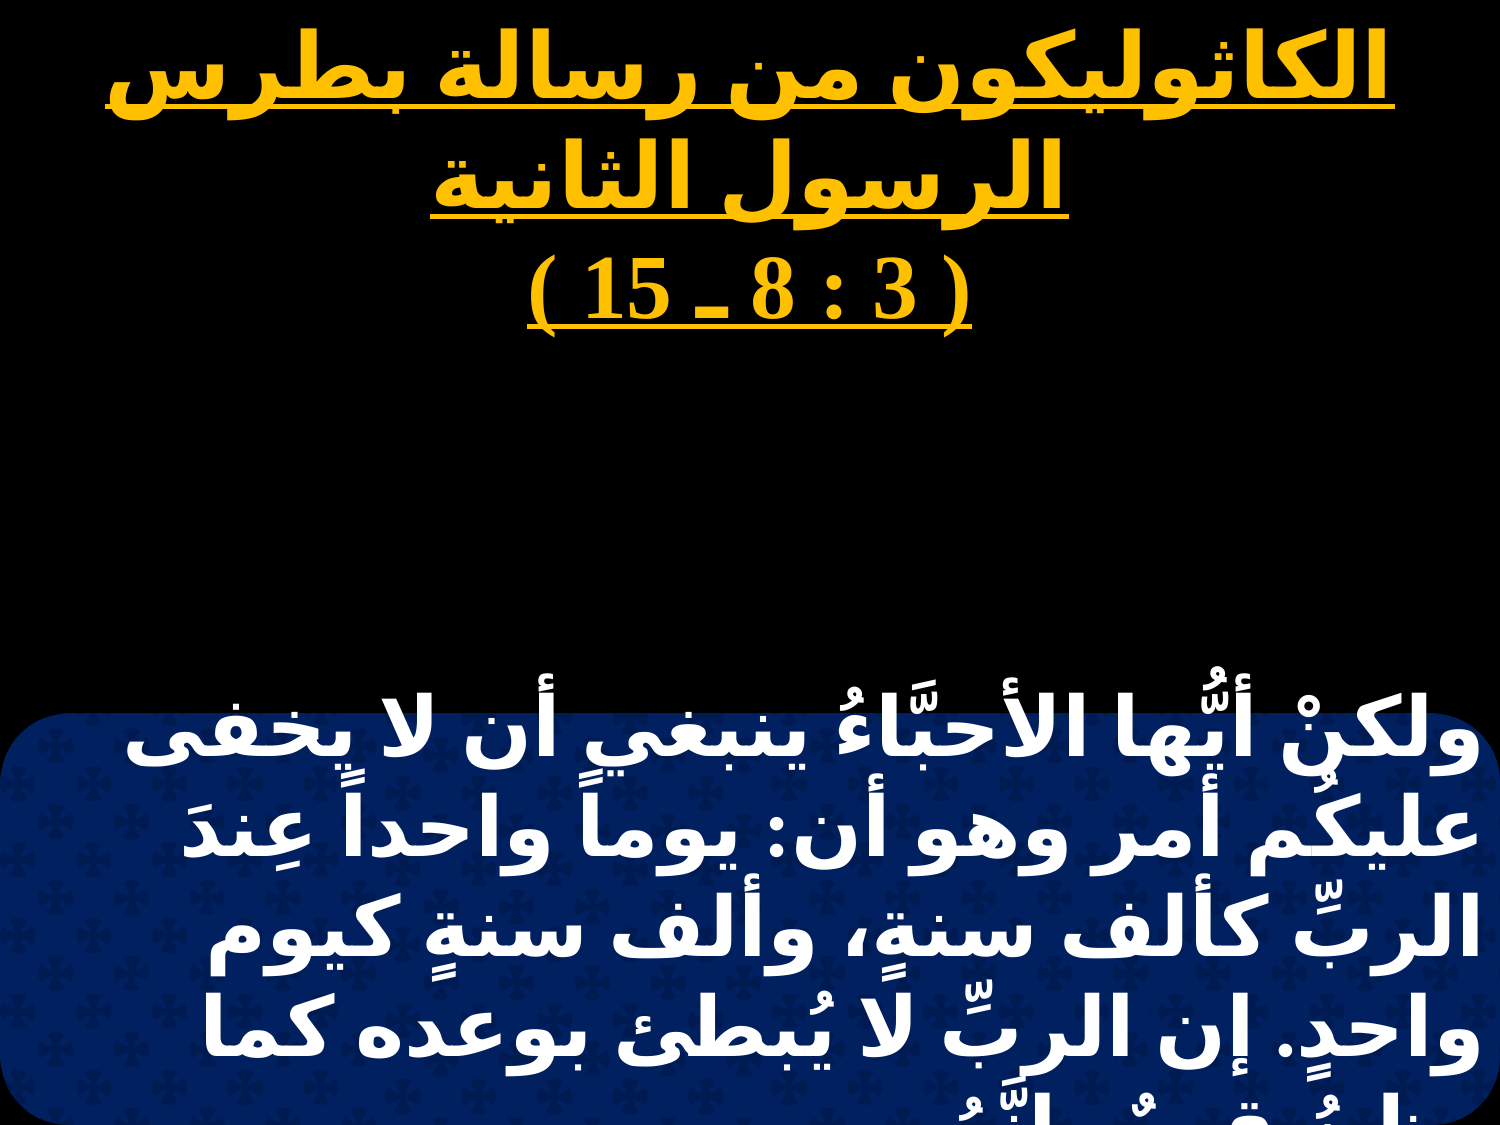

الكاثوليكون من رسالة بطرس الرسول الثانية
( 3 : 8 ـ 15 )
ولكنْ أيُّها الأحبَّاءُ ينبغي أن لا يخفى عليكُم أمر وهو أن: يوماً واحداً عِندَ الربِّ كألف سنةٍ، وألف سنةٍ كيوم واحدٍ. إن الربِّ لا يُبطئ بوعده كما يظنُ قومٌ، إنَّهُ